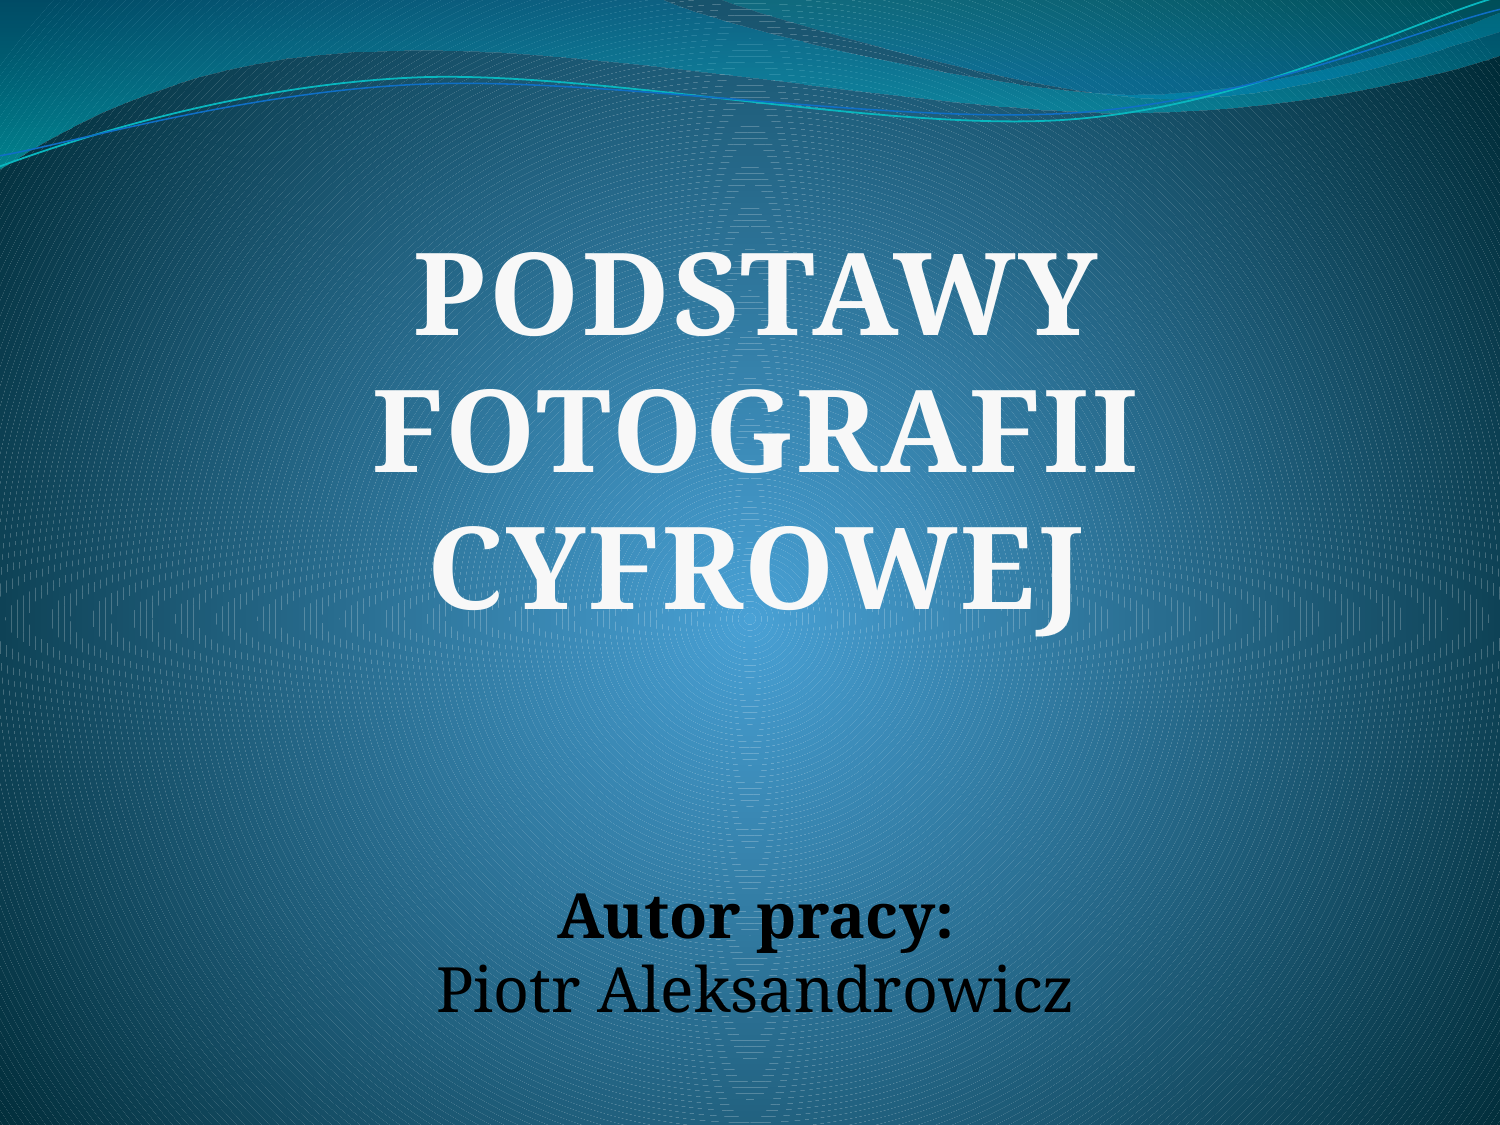

PODSTAWY
FOTOGRAFII
CYFROWEJ
Autor pracy:
Piotr Aleksandrowicz